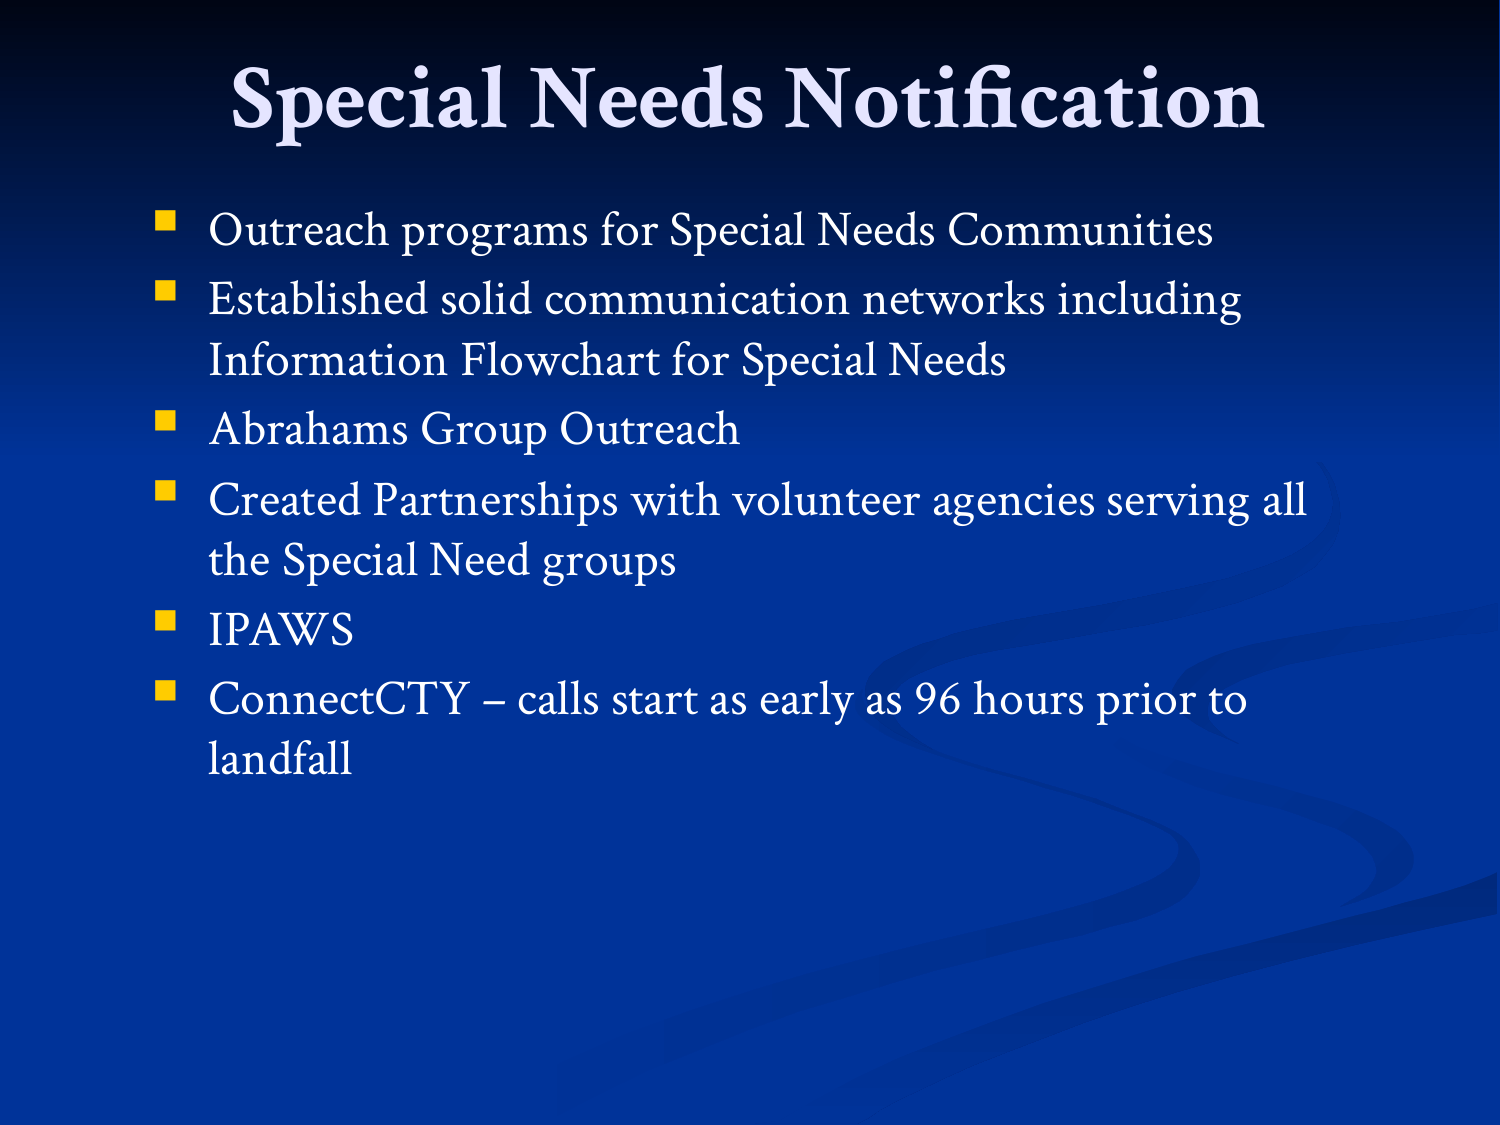

# Special Needs Notification
Outreach programs for Special Needs Communities
Established solid communication networks including Information Flowchart for Special Needs
Abrahams Group Outreach
Created Partnerships with volunteer agencies serving all the Special Need groups
IPAWS
ConnectCTY – calls start as early as 96 hours prior to landfall